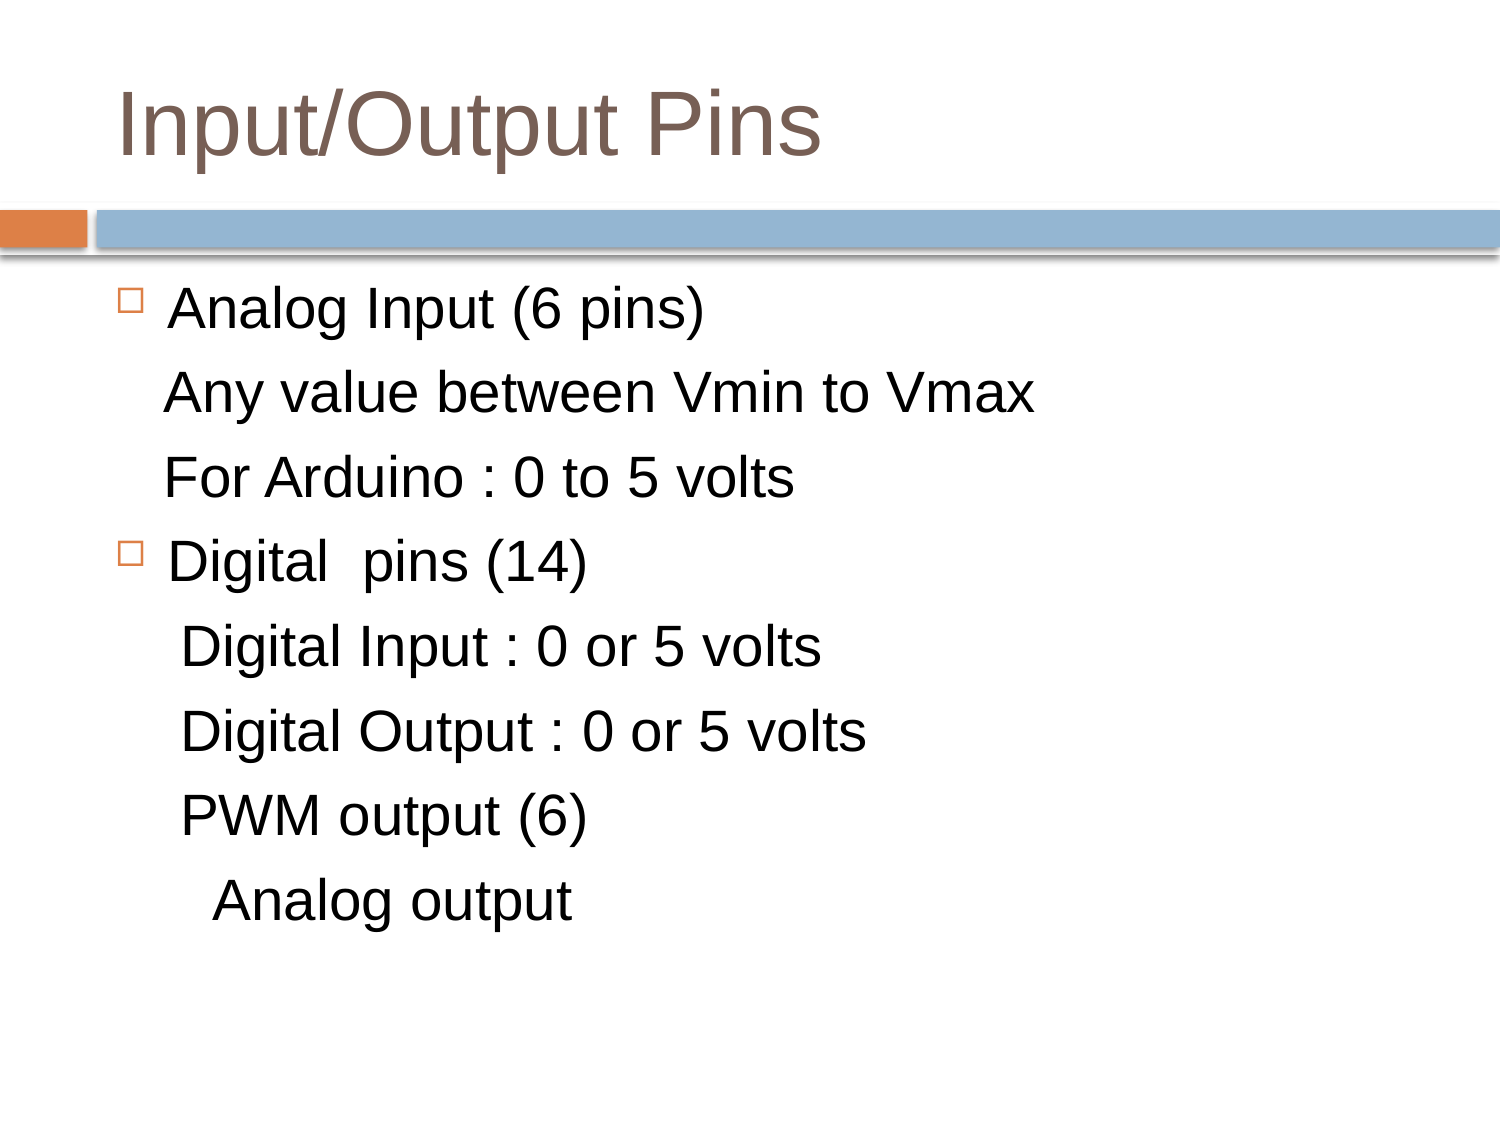

# Input/Output Pins
Analog Input (6 pins)
   Any value between Vmin to Vmax
   For Arduino : 0 to 5 volts
Digital  pins (14)
    Digital Input : 0 or 5 volts
    Digital Output : 0 or 5 volts
    PWM output (6)
      Analog output